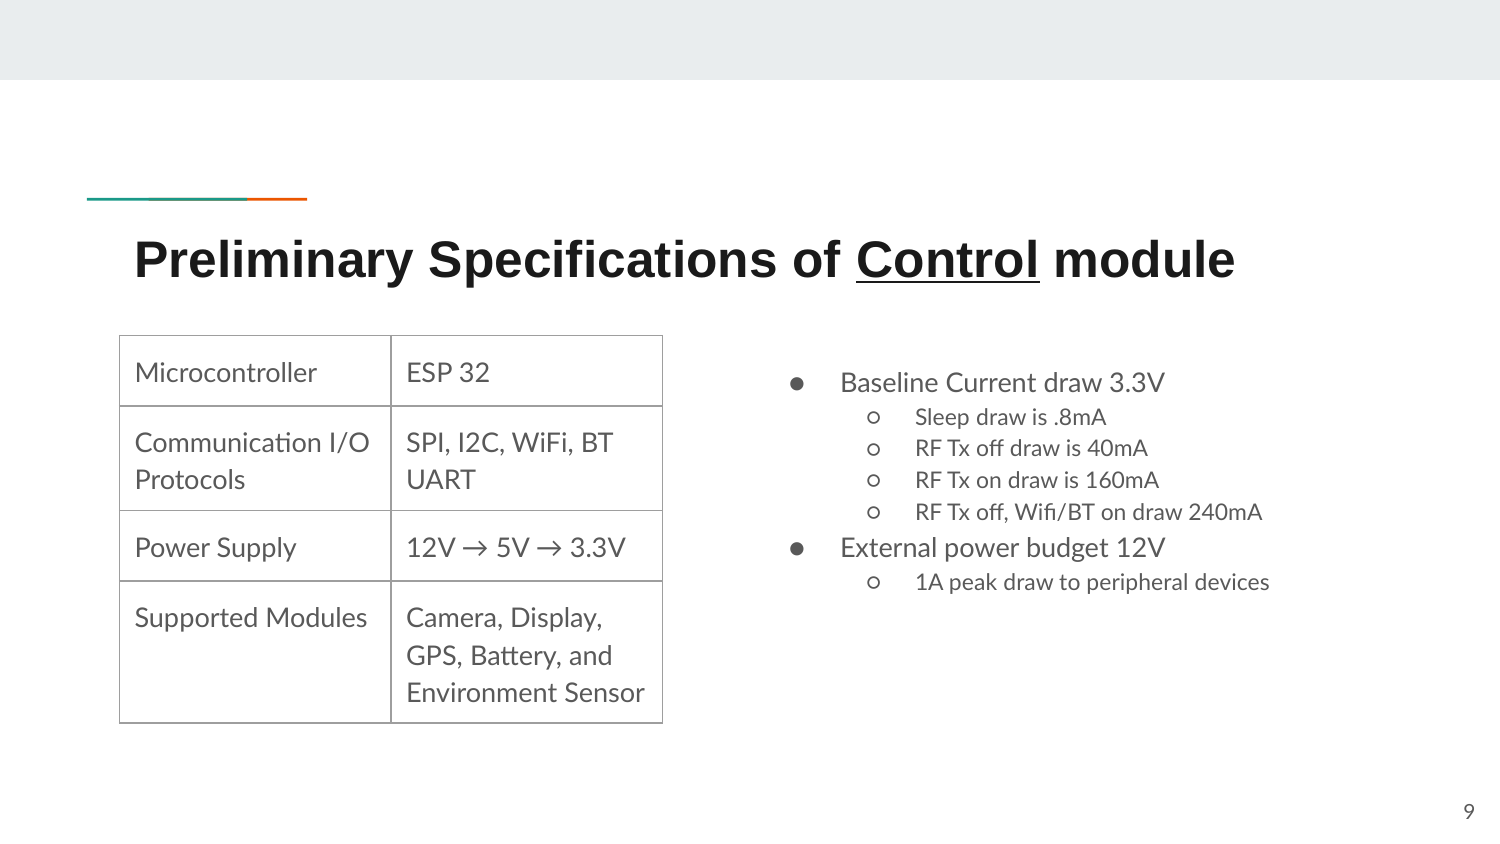

# Preliminary Specifications of Control module
| Microcontroller | ESP 32 |
| --- | --- |
| Communication I/O Protocols | SPI, I2C, WiFi, BT UART |
| Power Supply | 12V → 5V → 3.3V |
| Supported Modules | Camera, Display, GPS, Battery, and Environment Sensor |
Baseline Current draw 3.3V
Sleep draw is .8mA
RF Tx off draw is 40mA
RF Tx on draw is 160mA
RF Tx off, Wifi/BT on draw 240mA
External power budget 12V
1A peak draw to peripheral devices
9